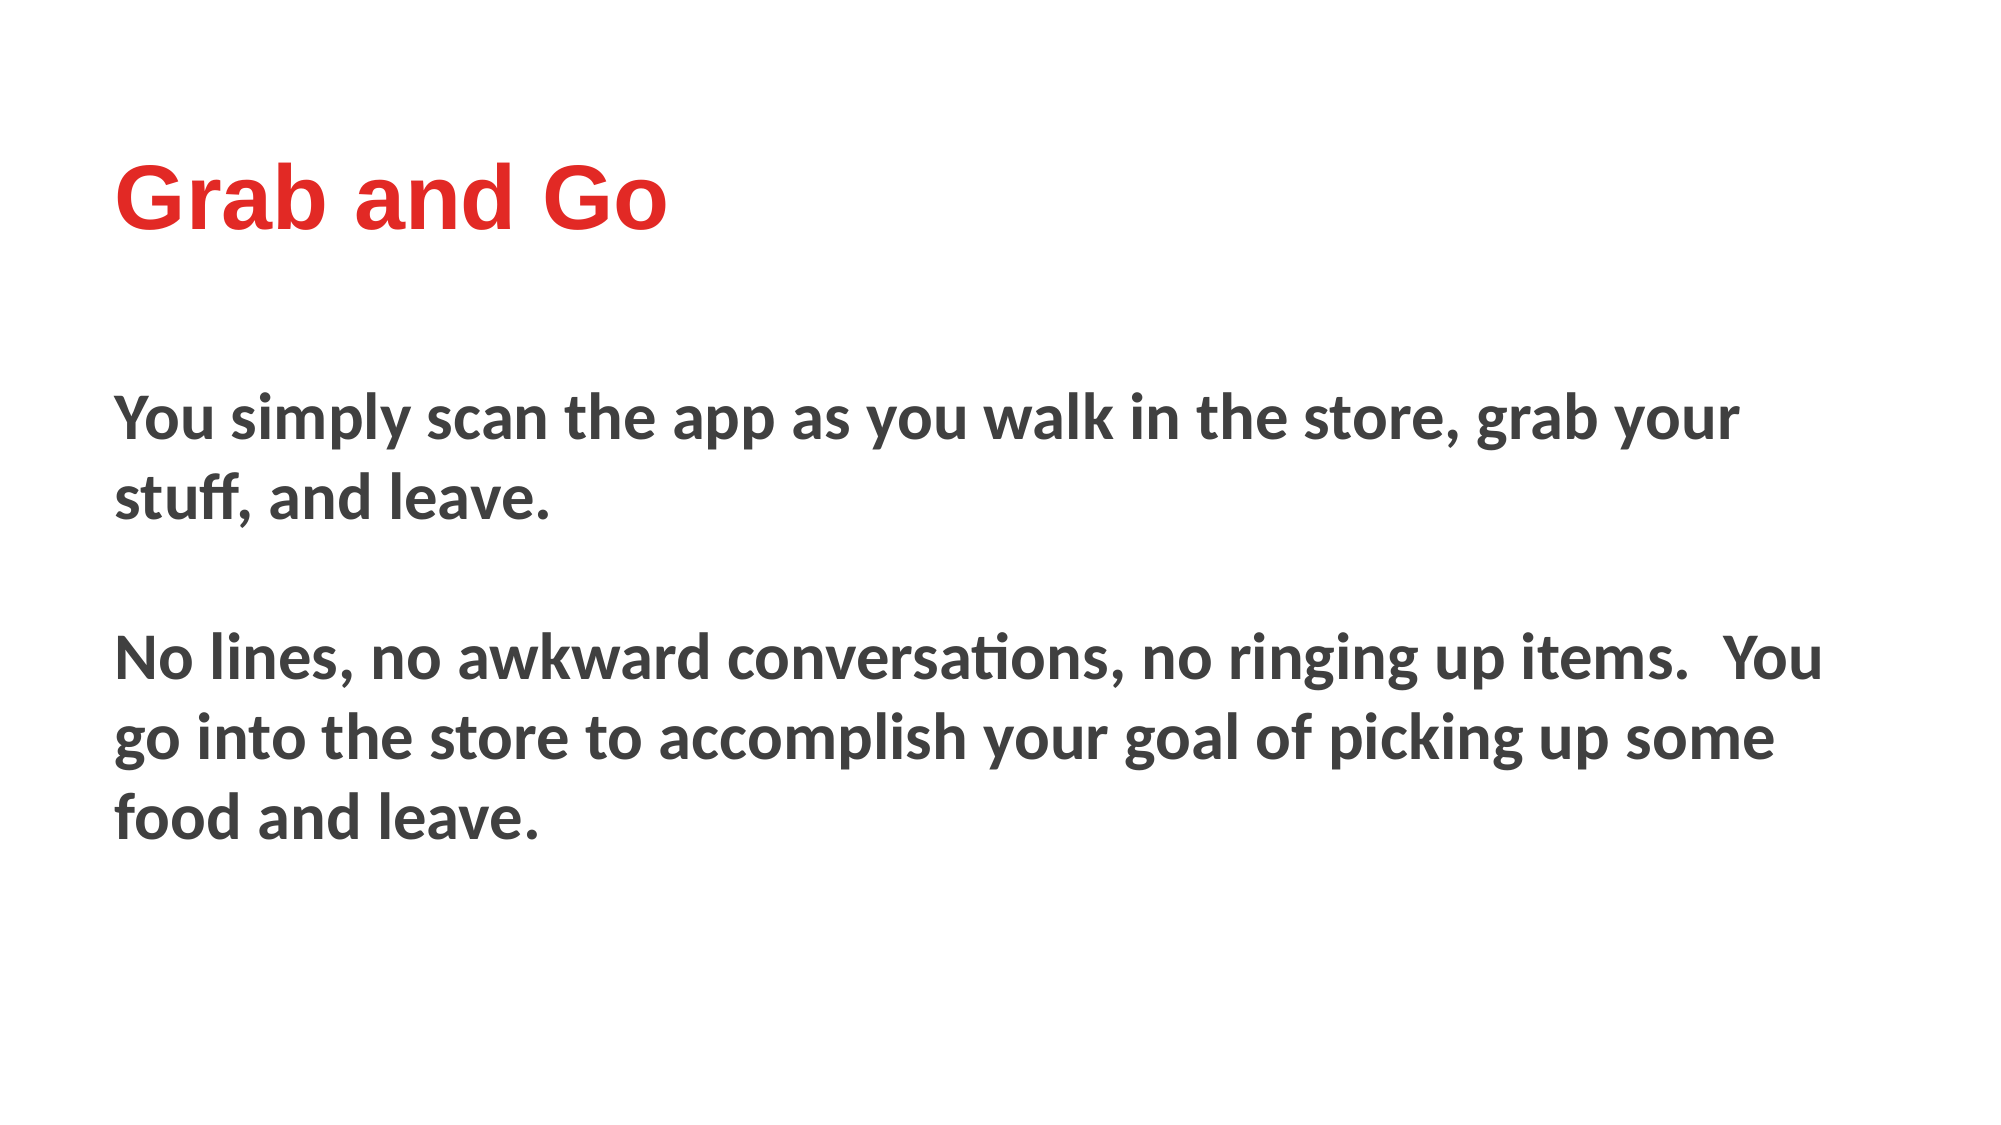

# Grab and Go
You simply scan the app as you walk in the store, grab your stuff, and leave.

No lines, no awkward conversations, no ringing up items.  You go into the store to accomplish your goal of picking up some food and leave.